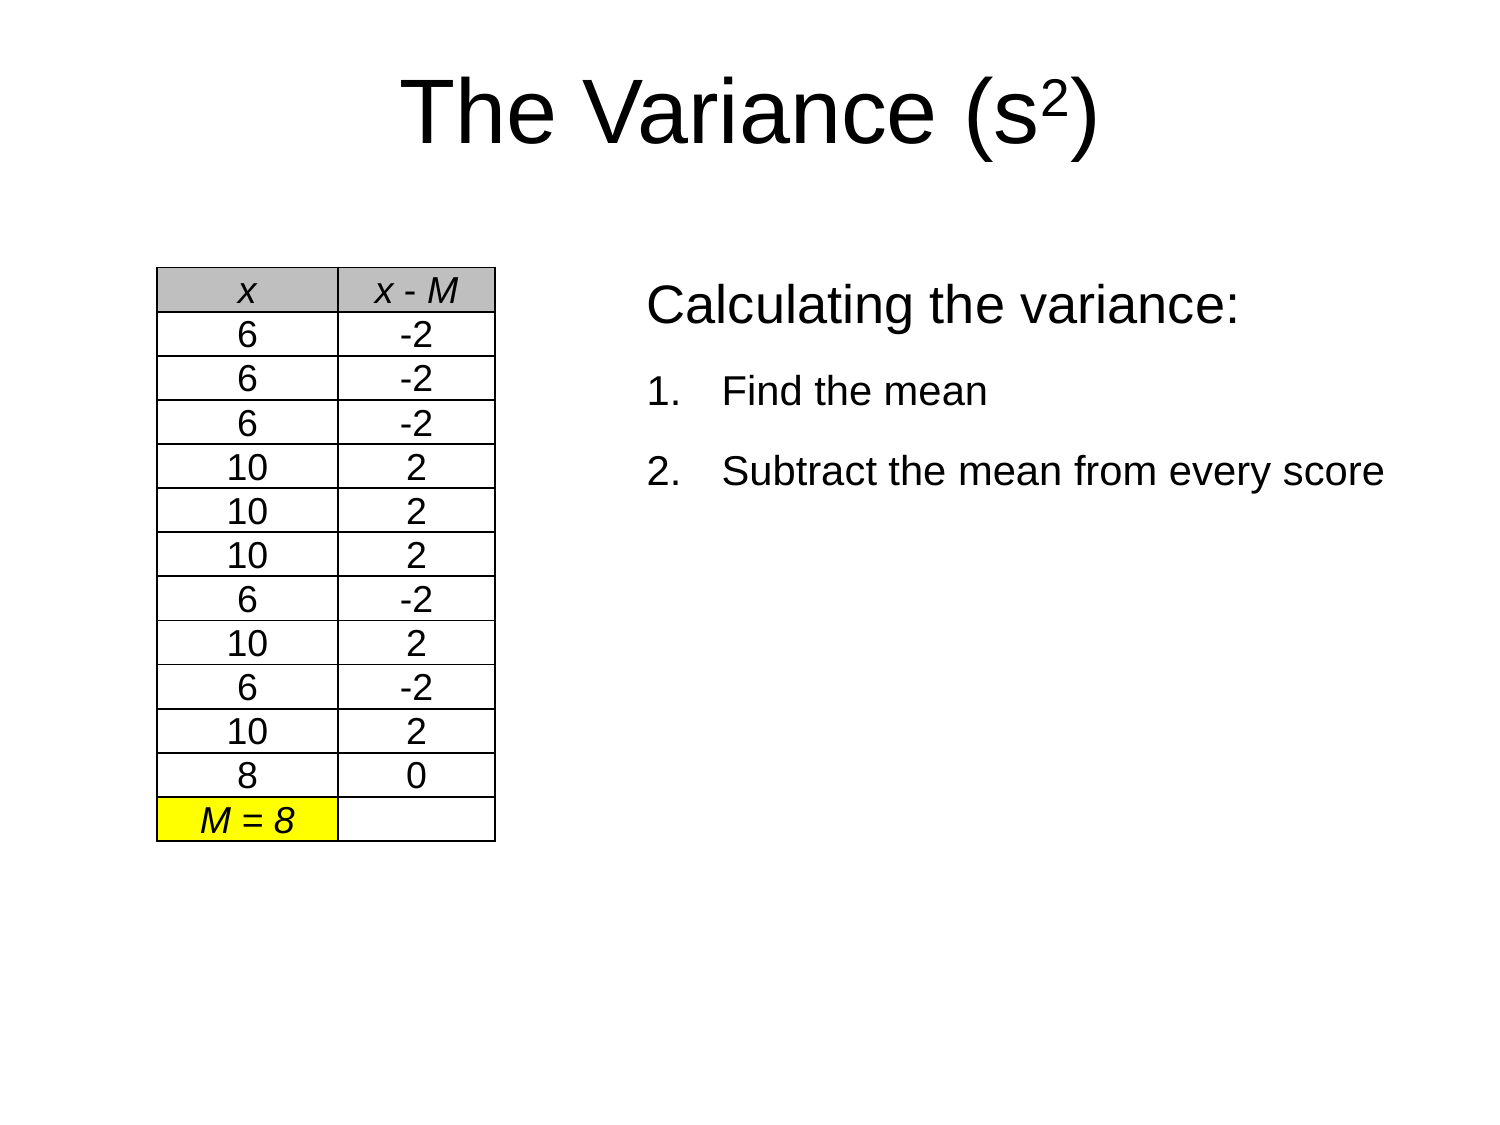

# The Variance (s2)
Calculating the variance:
Find the mean
Subtract the mean from every score
1 (N-1)
| x | x - M |
| --- | --- |
| 6 | -2 |
| 6 | -2 |
| 6 | -2 |
| 10 | 2 |
| 10 | 2 |
| 10 | 2 |
| 6 | -2 |
| 10 | 2 |
| 6 | -2 |
| 10 | 2 |
| 8 | 0 |
| M = 8 |  |